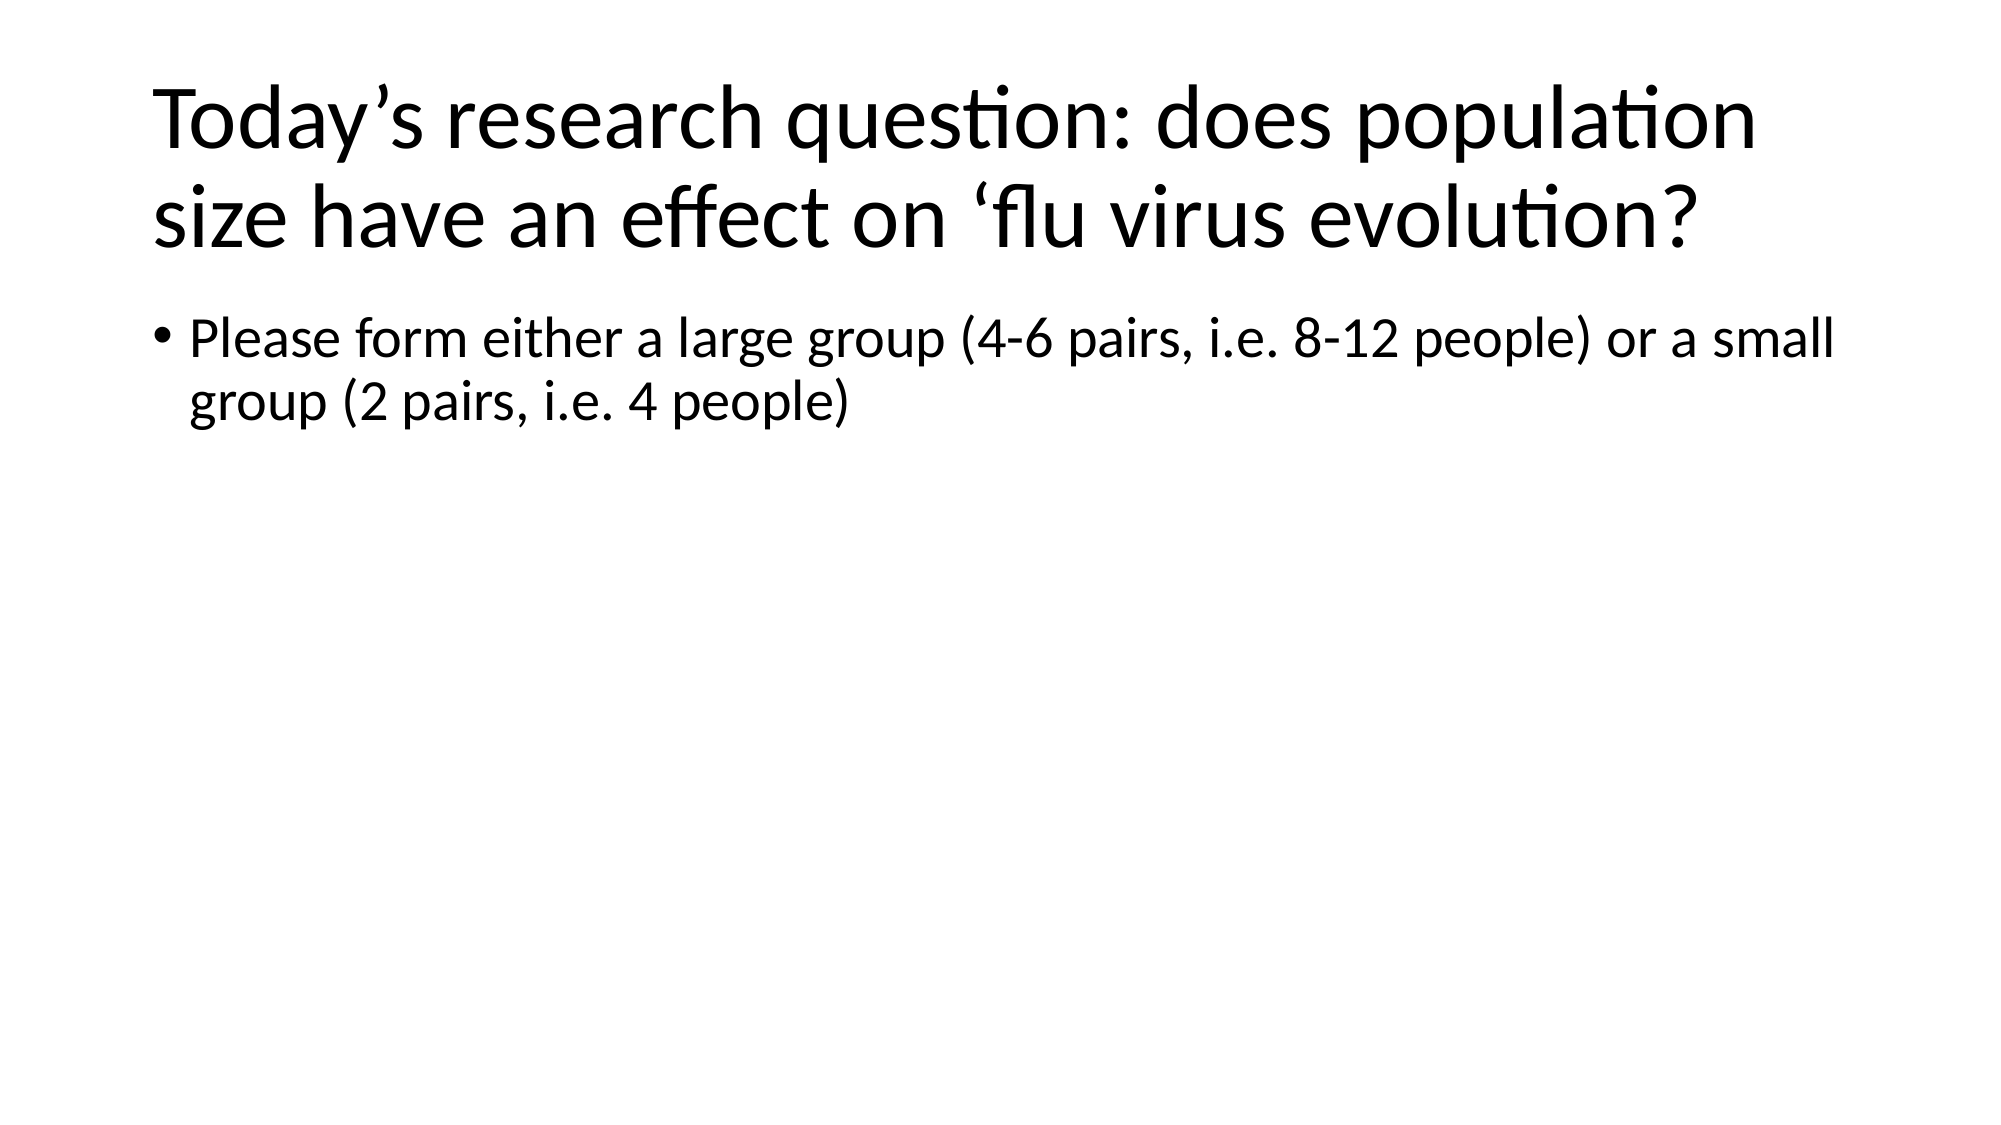

# Today’s research question: does population size have an effect on ‘flu virus evolution?
Please form either a large group (4-6 pairs, i.e. 8-12 people) or a small group (2 pairs, i.e. 4 people)